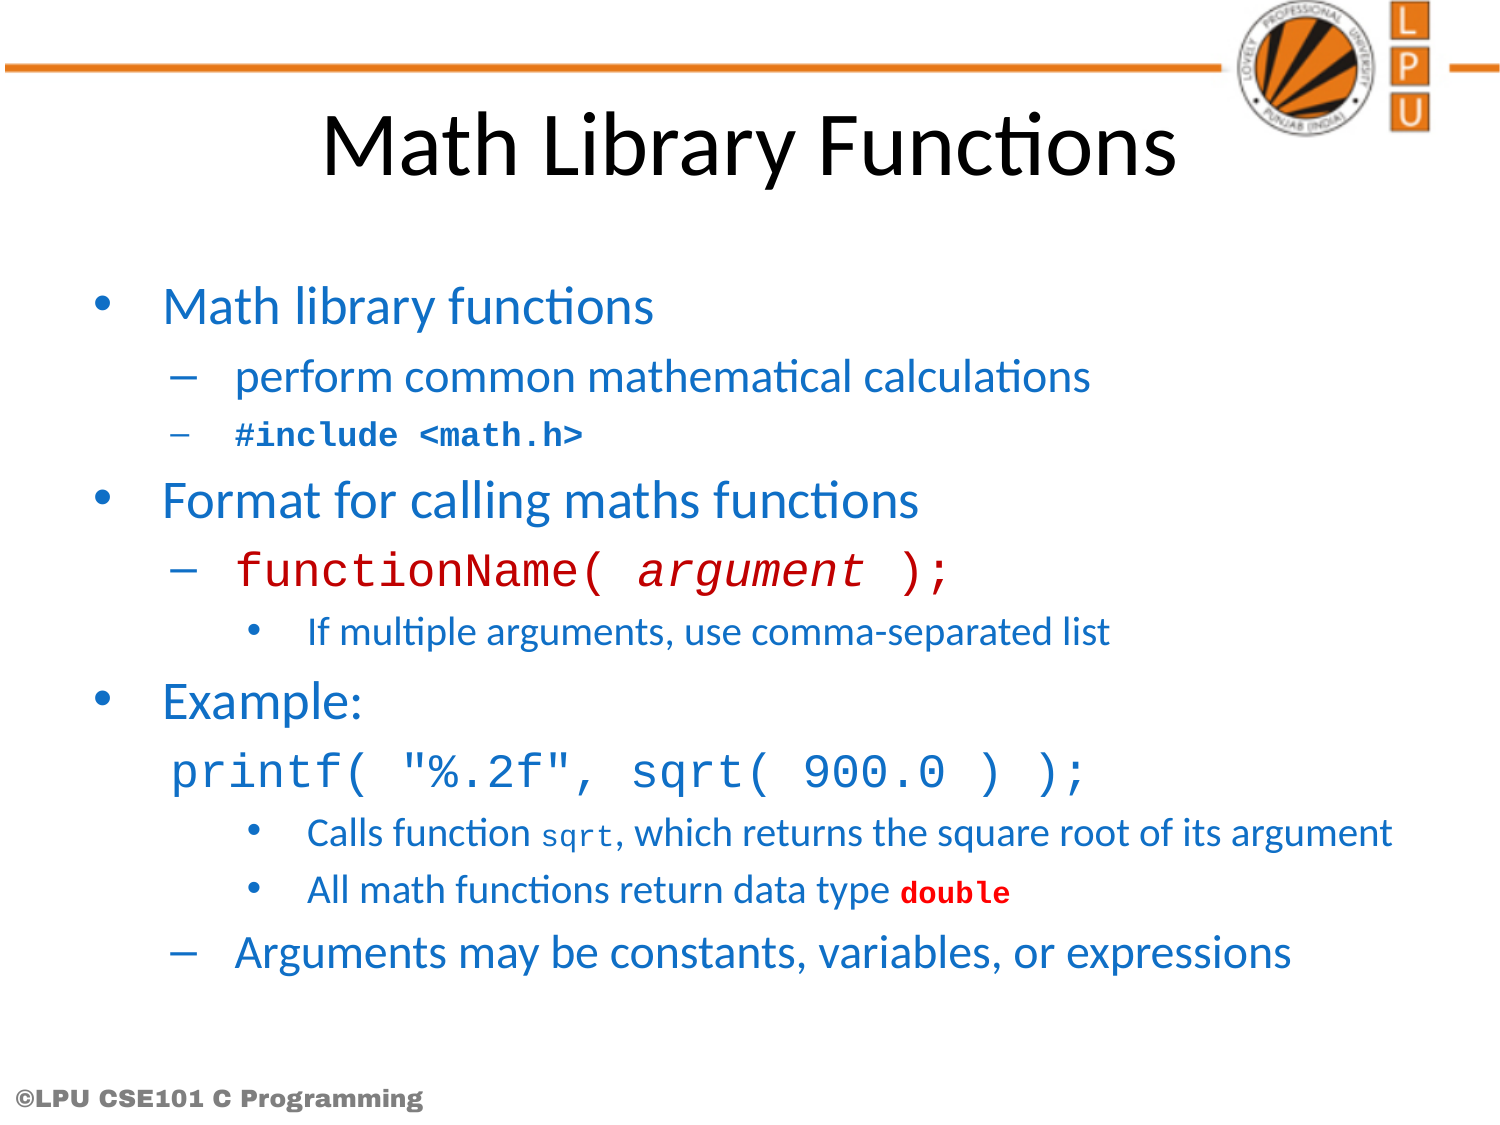

# Math Library Functions
Math library functions
perform common mathematical calculations
#include <math.h>
Format for calling maths functions
functionName( argument );
If multiple arguments, use comma-separated list
Example:
printf( "%.2f", sqrt( 900.0 ) );
Calls function sqrt, which returns the square root of its argument
All math functions return data type double
Arguments may be constants, variables, or expressions